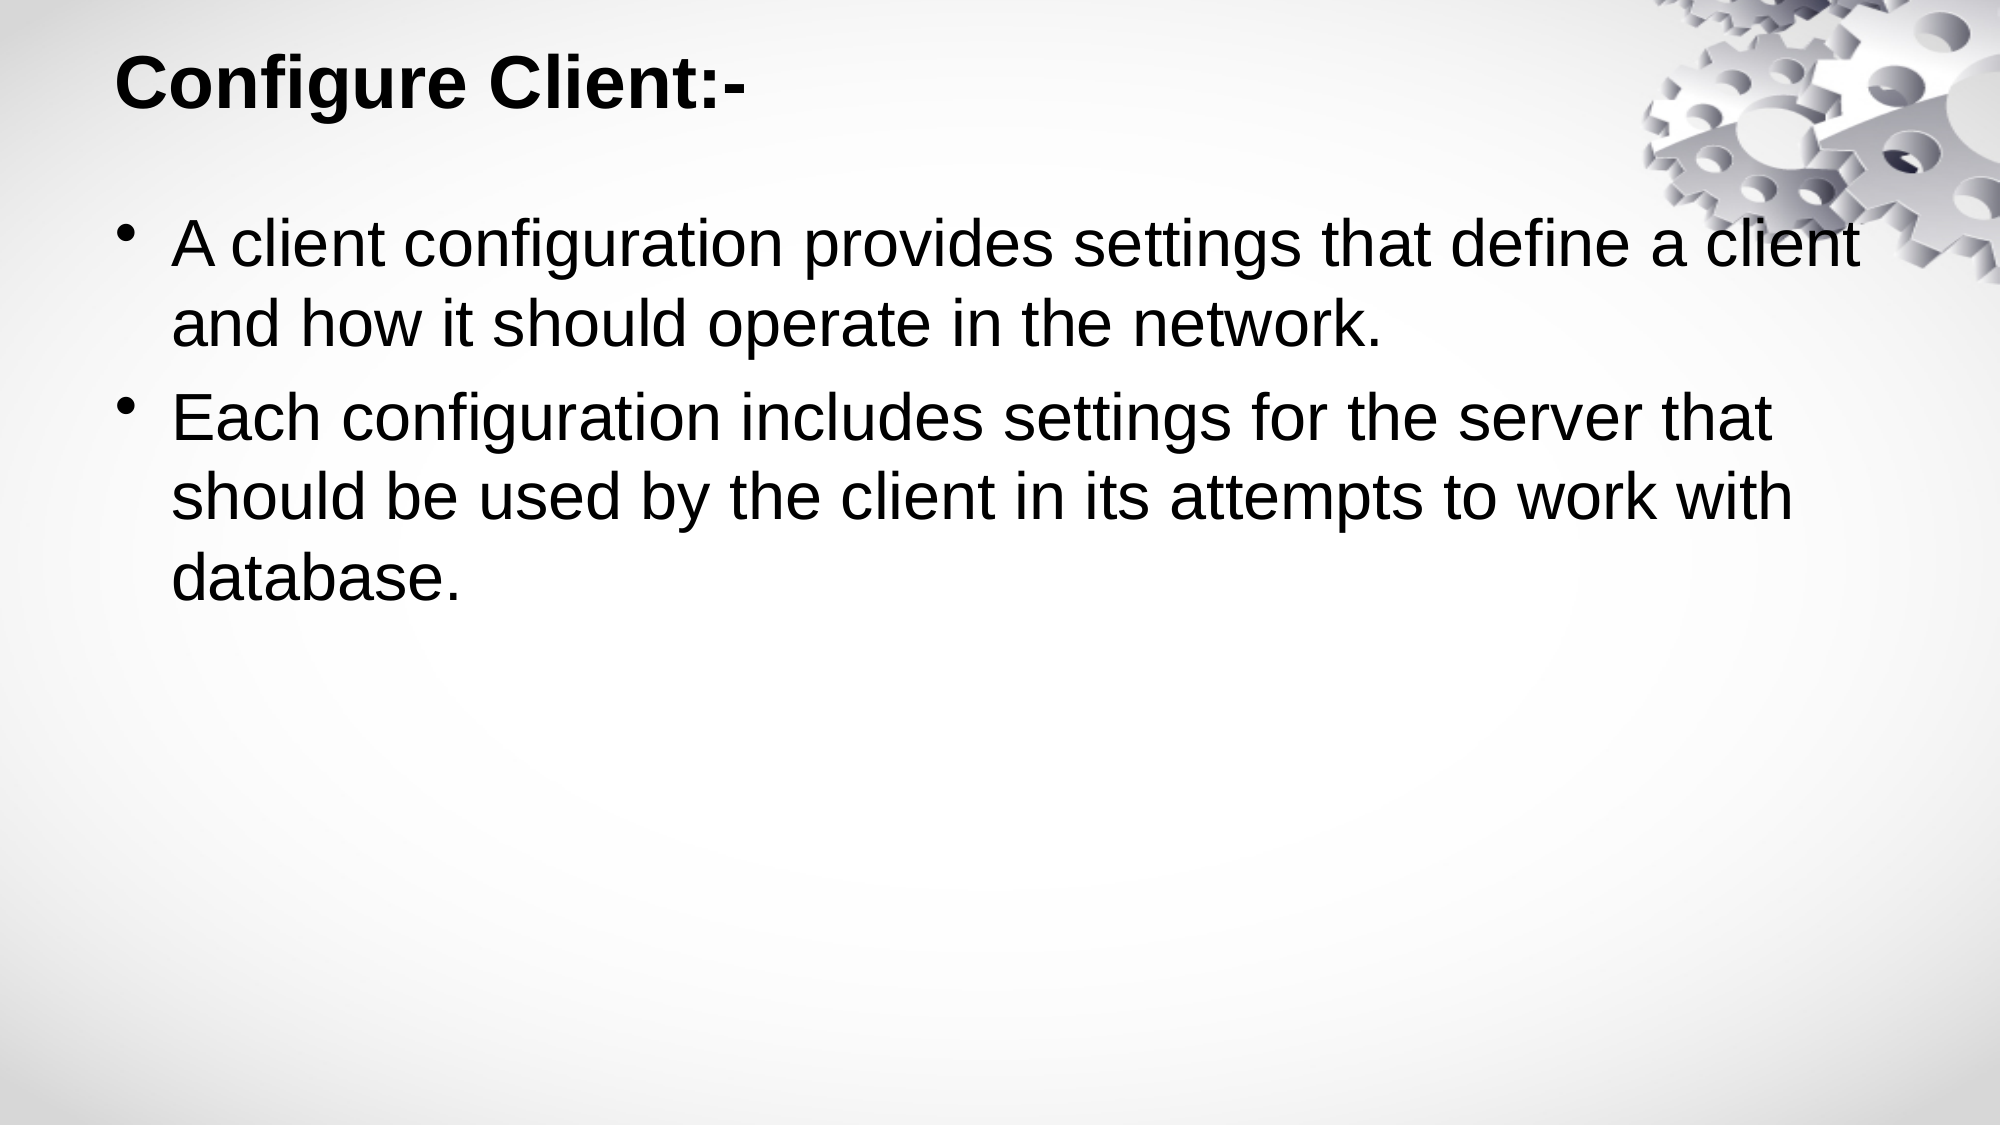

# Configure Client:-
A client configuration provides settings that define a client and how it should operate in the network.
Each configuration includes settings for the server that should be used by the client in its attempts to work with database.